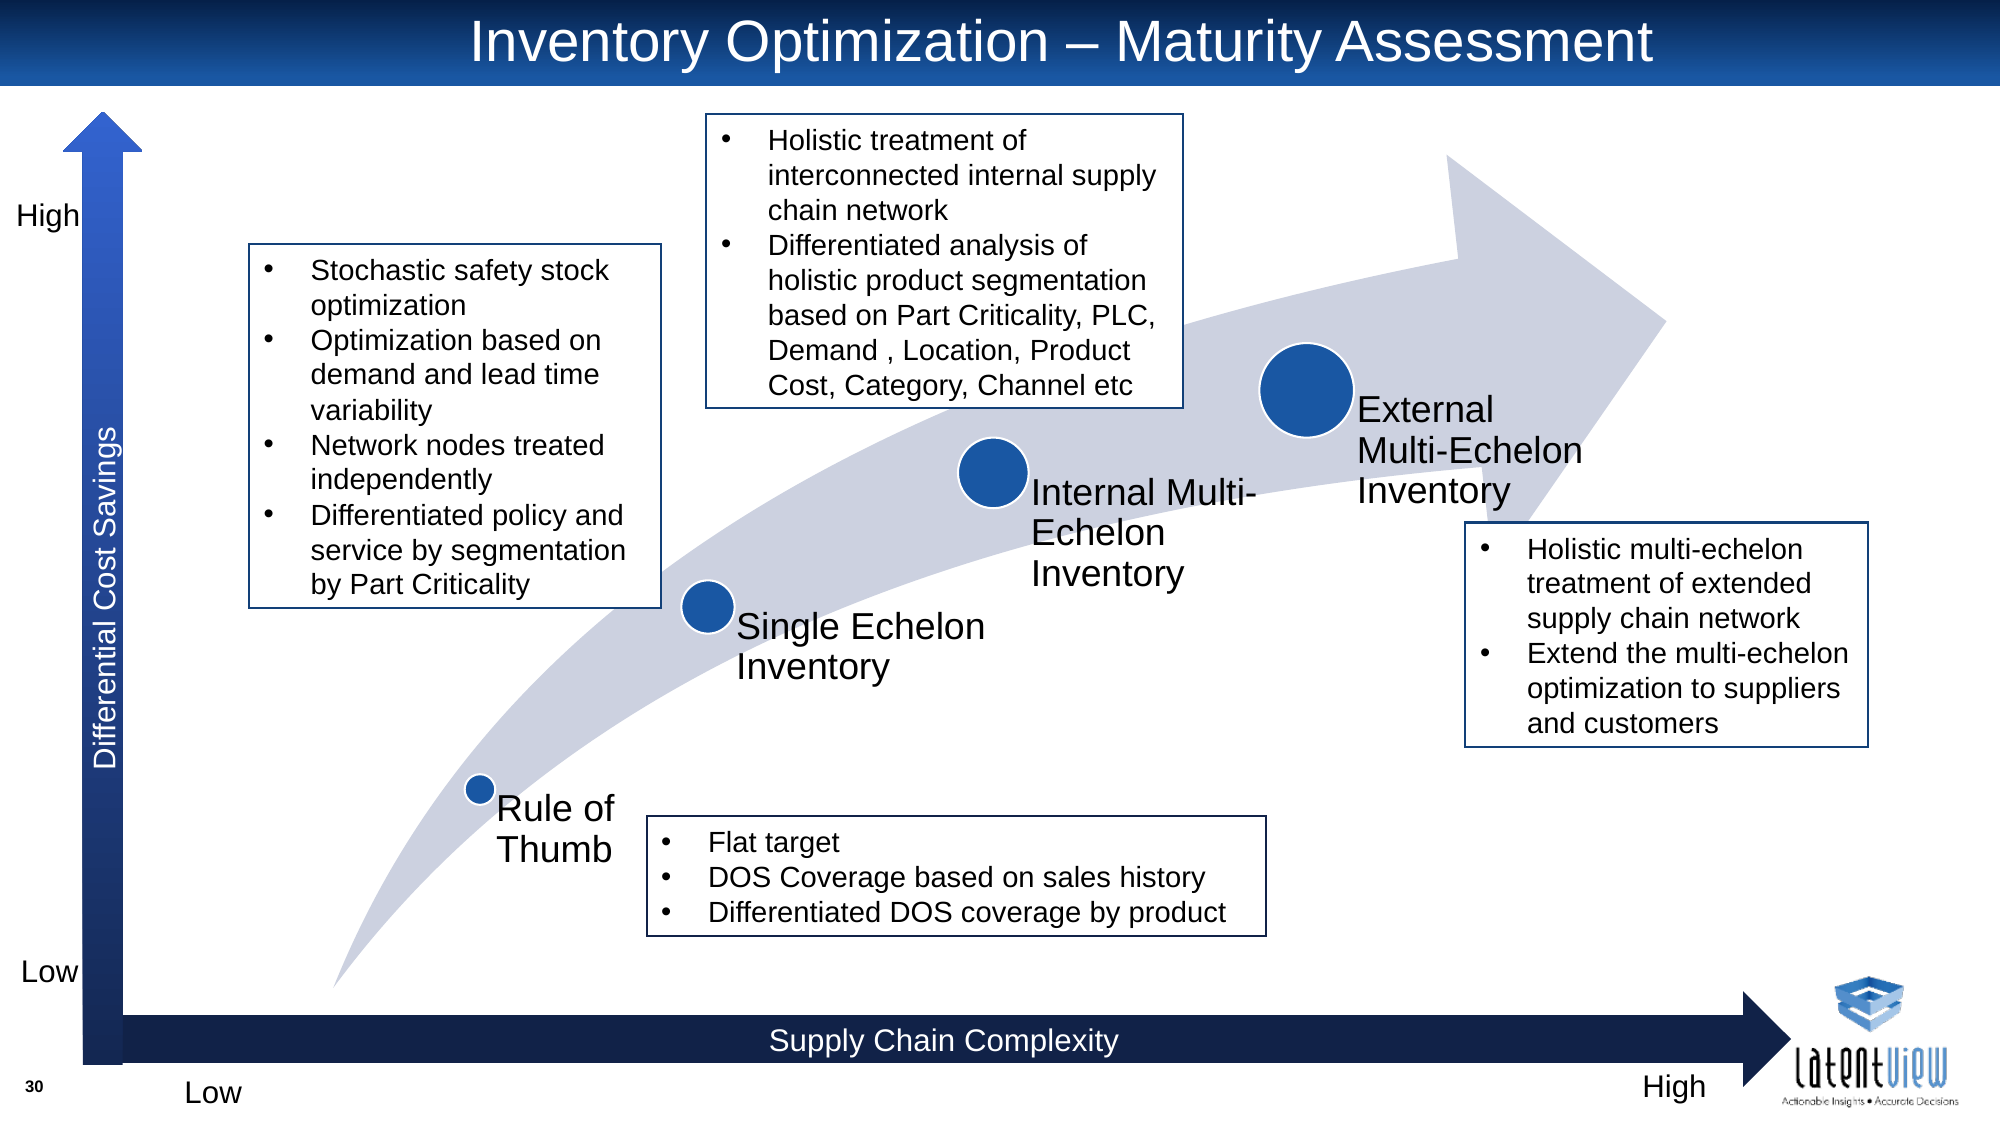

# Inventory Optimization – Maturity Assessment
Differential Cost Savings
Holistic treatment of interconnected internal supply chain network
Differentiated analysis of holistic product segmentation based on Part Criticality, PLC, Demand , Location, Product Cost, Category, Channel etc
Rule of Thumb
Single Echelon Inventory
Internal Multi-Echelon Inventory
External Multi-Echelon Inventory
High
Stochastic safety stock optimization
Optimization based on demand and lead time variability
Network nodes treated independently
Differentiated policy and service by segmentation by Part Criticality
Holistic multi-echelon treatment of extended supply chain network
Extend the multi-echelon optimization to suppliers and customers
Flat target
DOS Coverage based on sales history
Differentiated DOS coverage by product
Low
Supply Chain Complexity
High
Low